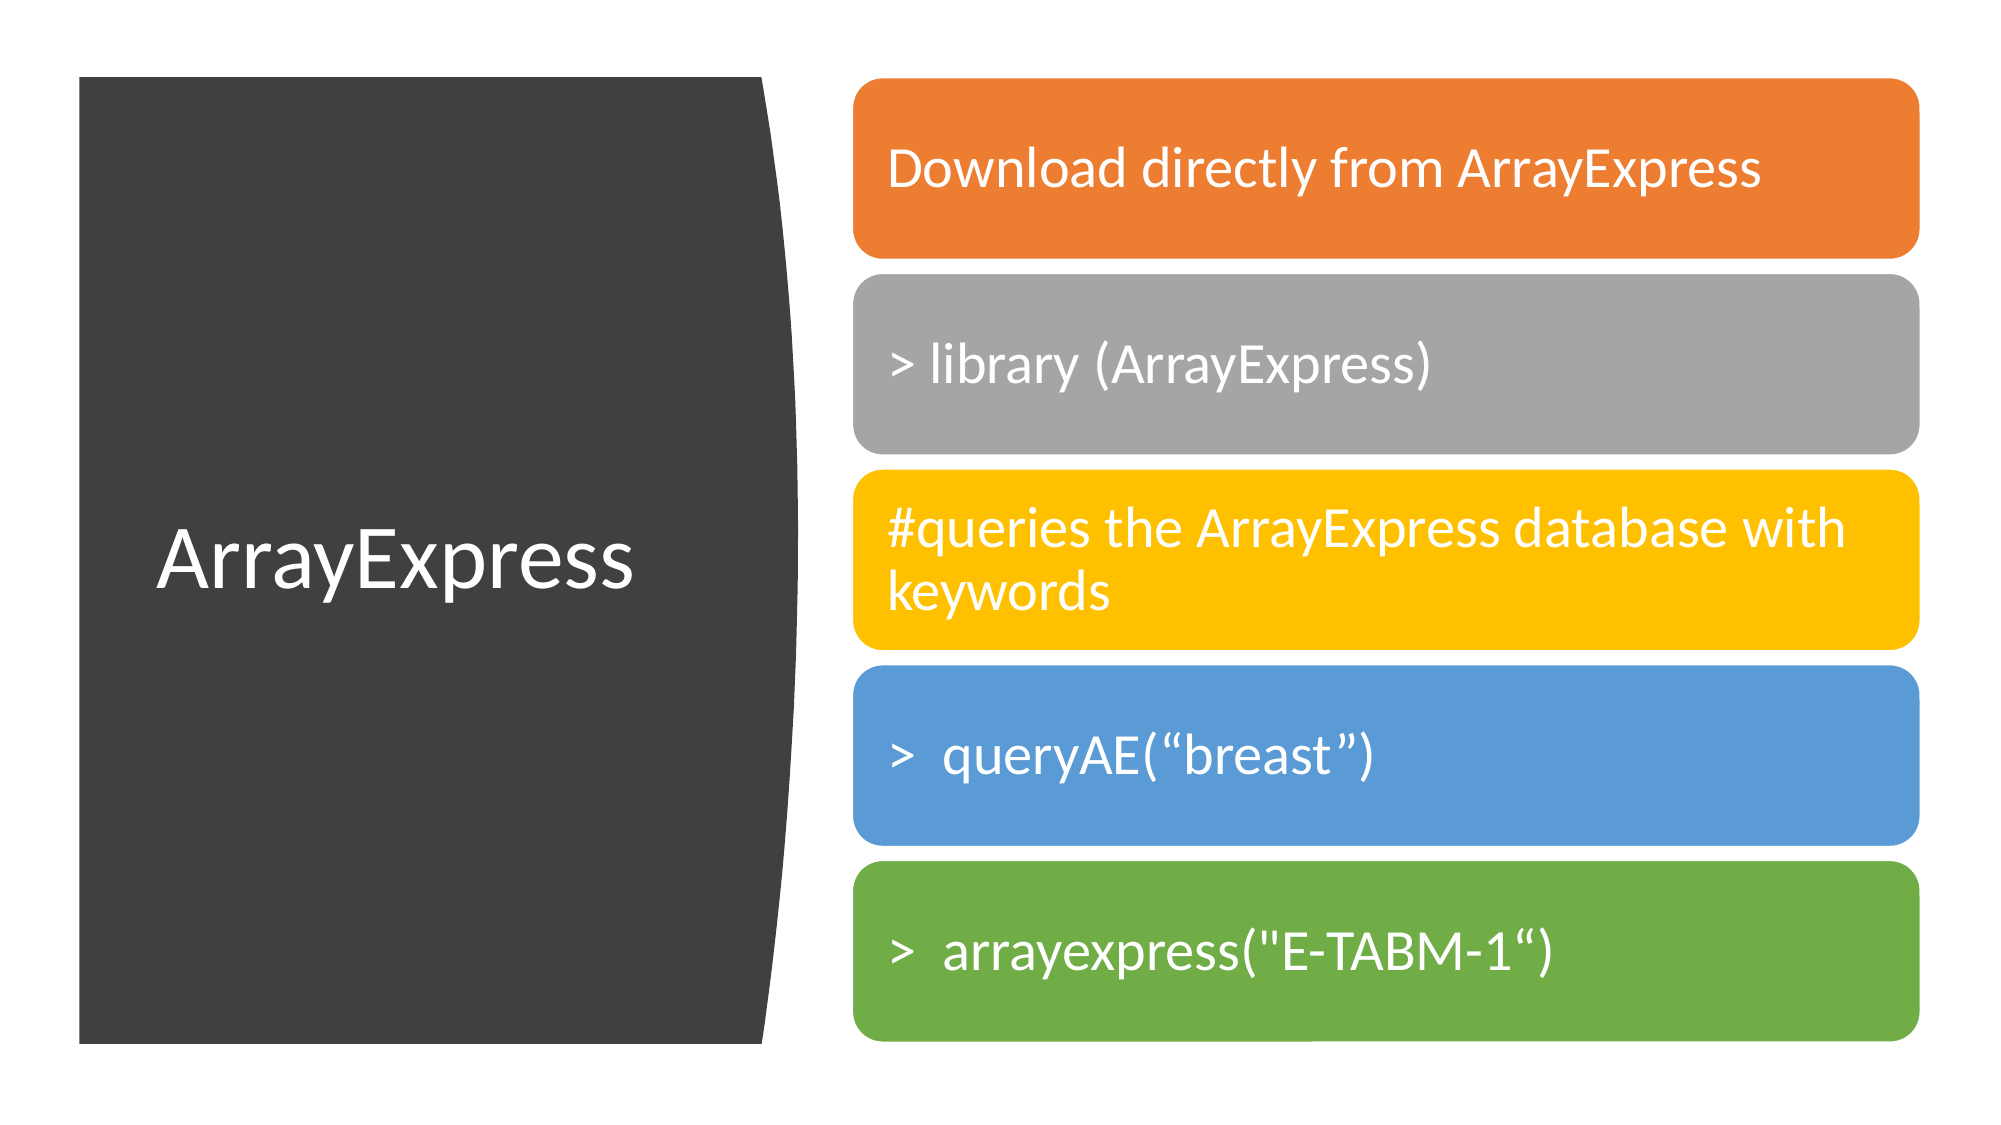

Download directly from ArrayExpress
> library (ArrayExpress)
#queries the ArrayExpress database with keywords
>  queryAE(“breast”)
>  arrayexpress("E-TABM-1“)

# ArrayExpress